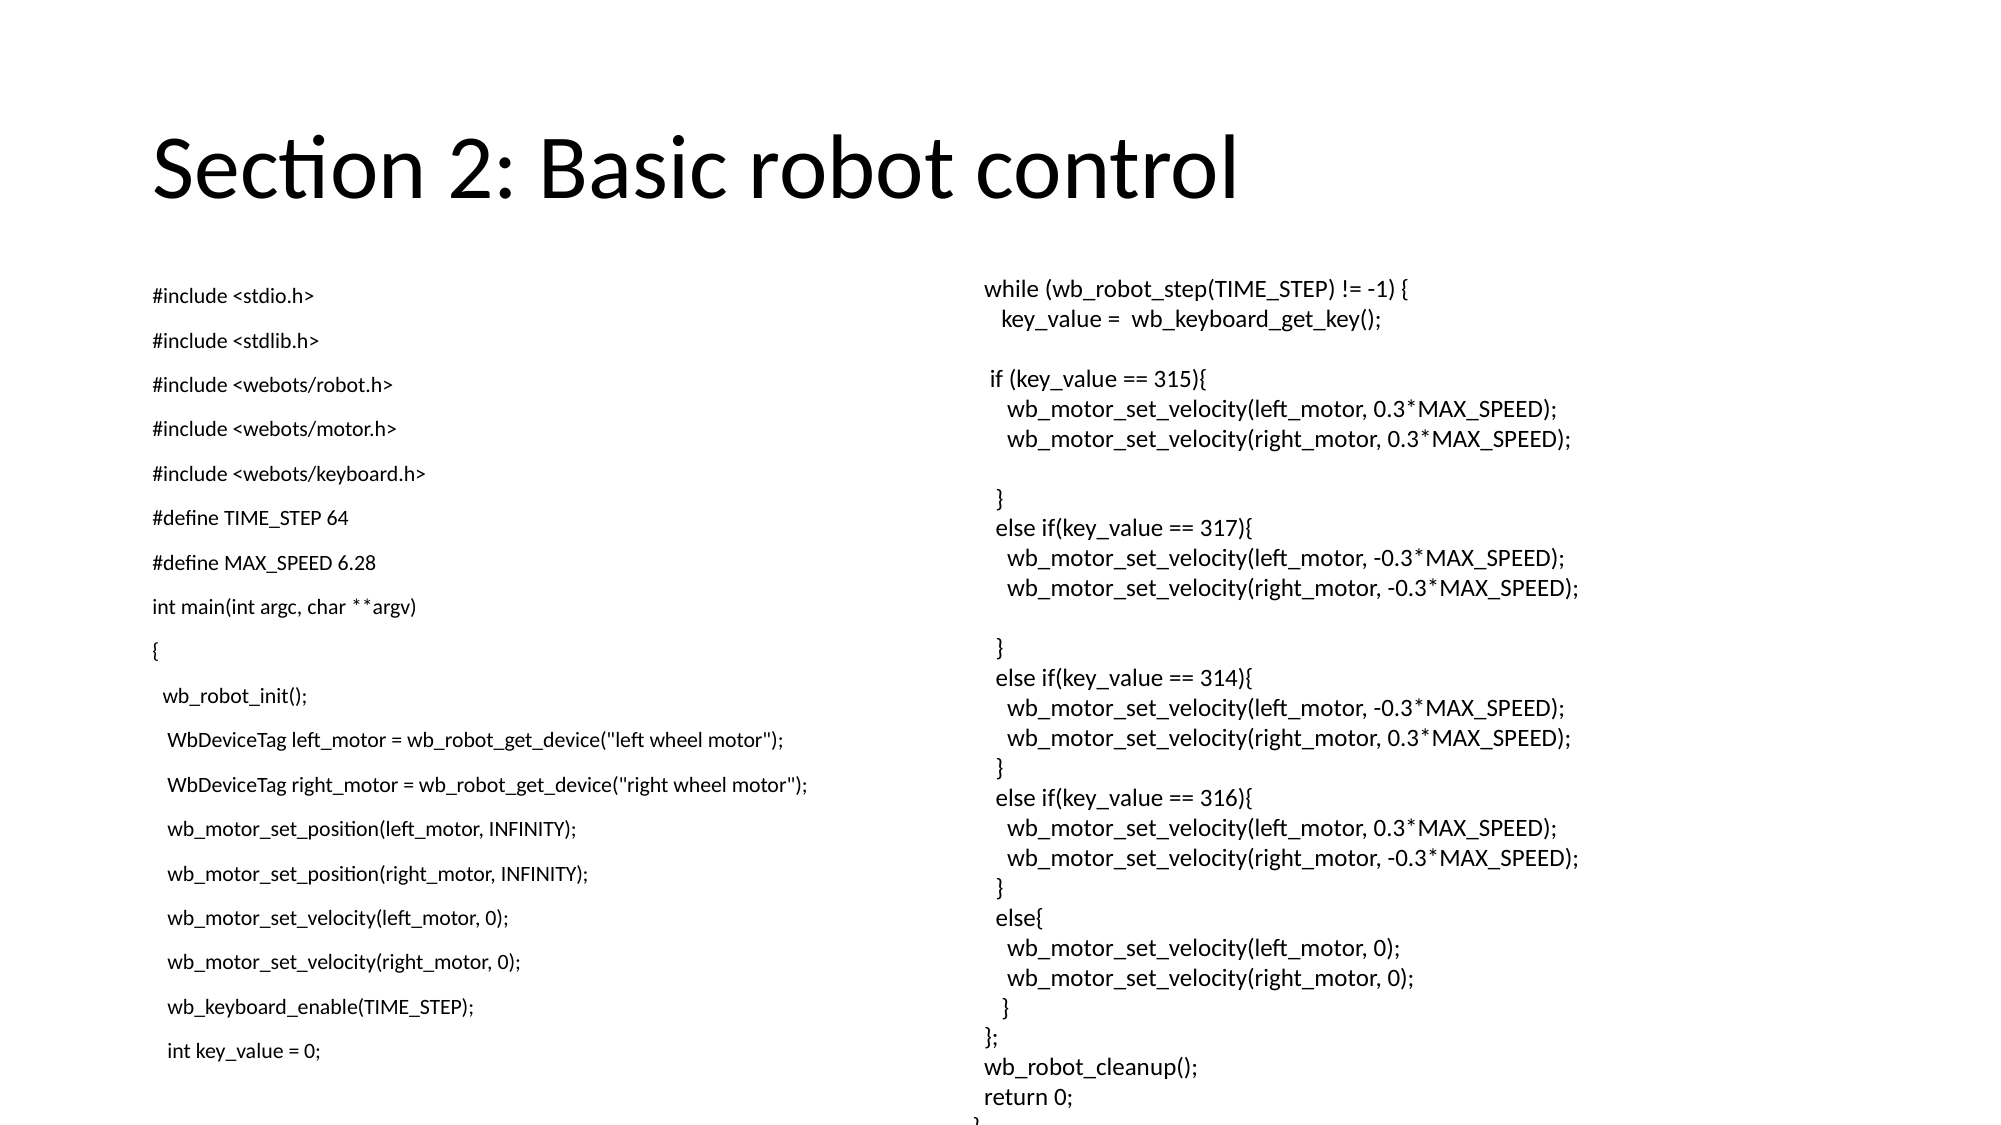

# Section 2: Basic robot control

  while (wb_robot_step(TIME_STEP) != -1) {
     key_value =  wb_keyboard_get_key();

   if (key_value == 315){
      wb_motor_set_velocity(left_motor, 0.3*MAX_SPEED);
      wb_motor_set_velocity(right_motor, 0.3*MAX_SPEED);

    }
    else if(key_value == 317){
      wb_motor_set_velocity(left_motor, -0.3*MAX_SPEED);
      wb_motor_set_velocity(right_motor, -0.3*MAX_SPEED);

    }
    else if(key_value == 314){
      wb_motor_set_velocity(left_motor, -0.3*MAX_SPEED);
      wb_motor_set_velocity(right_motor, 0.3*MAX_SPEED);
    }
    else if(key_value == 316){
      wb_motor_set_velocity(left_motor, 0.3*MAX_SPEED);
      wb_motor_set_velocity(right_motor, -0.3*MAX_SPEED);
    }
    else{
      wb_motor_set_velocity(left_motor, 0);
      wb_motor_set_velocity(right_motor, 0);
     }
  };
  wb_robot_cleanup();
  return 0;
}
#include <stdio.h>
#include <stdlib.h>
#include <webots/robot.h>
#include <webots/motor.h>
#include <webots/keyboard.h>
#define TIME_STEP 64
#define MAX_SPEED 6.28
int main(int argc, char **argv)
{
  wb_robot_init();
   WbDeviceTag left_motor = wb_robot_get_device("left wheel motor");
   WbDeviceTag right_motor = wb_robot_get_device("right wheel motor");
   wb_motor_set_position(left_motor, INFINITY);
   wb_motor_set_position(right_motor, INFINITY);
   wb_motor_set_velocity(left_motor, 0);
   wb_motor_set_velocity(right_motor, 0);
   wb_keyboard_enable(TIME_STEP);
   int key_value = 0;